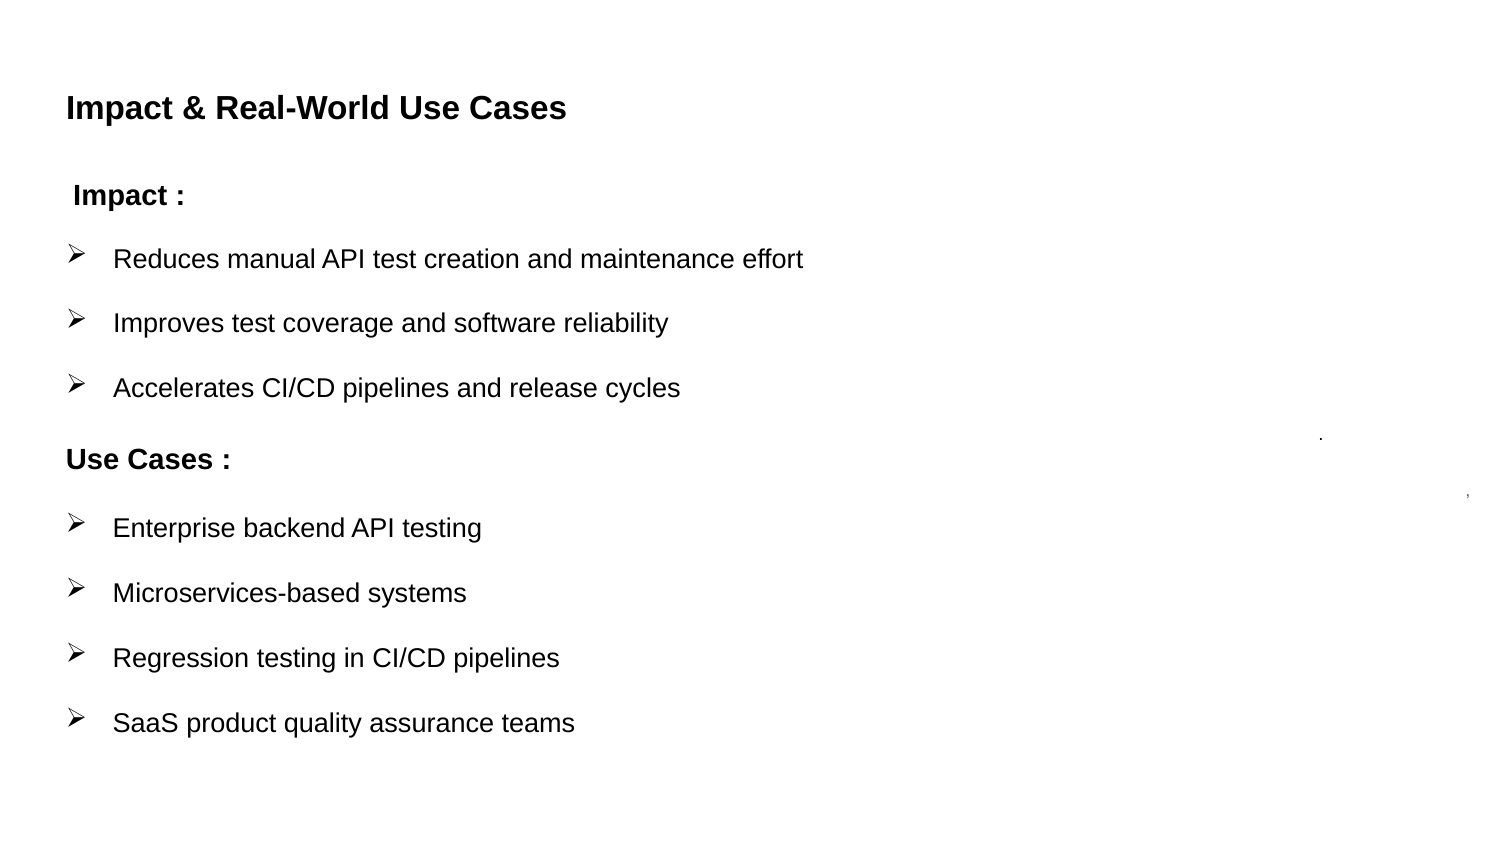

Impact & Real-World Use Cases
# .
 Impact :

Reduces manual API test creation and maintenance effort

Improves test coverage and software reliability

Accelerates CI/CD pipelines and release cycles

Use Cases :

Enterprise backend API testing

Microservices-based systems

Regression testing in CI/CD pipelines

SaaS product quality assurance teams
,